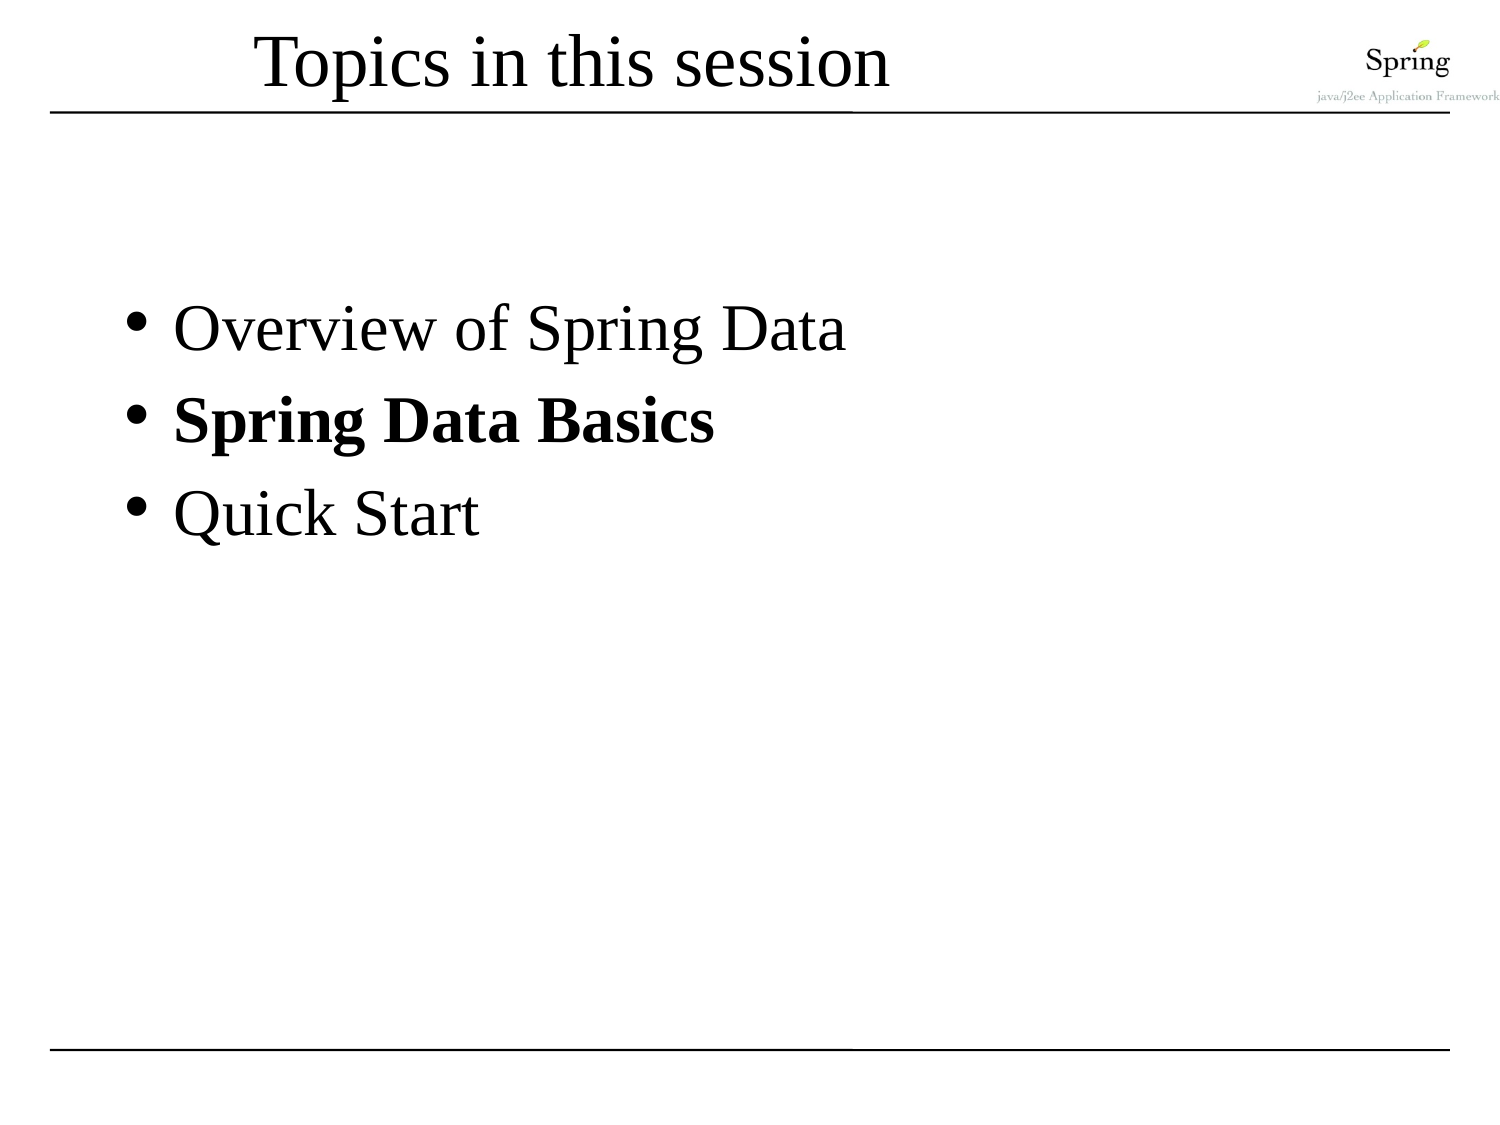

# Topics in this session
Overview of Spring Data
Spring Data Basics
Quick Start